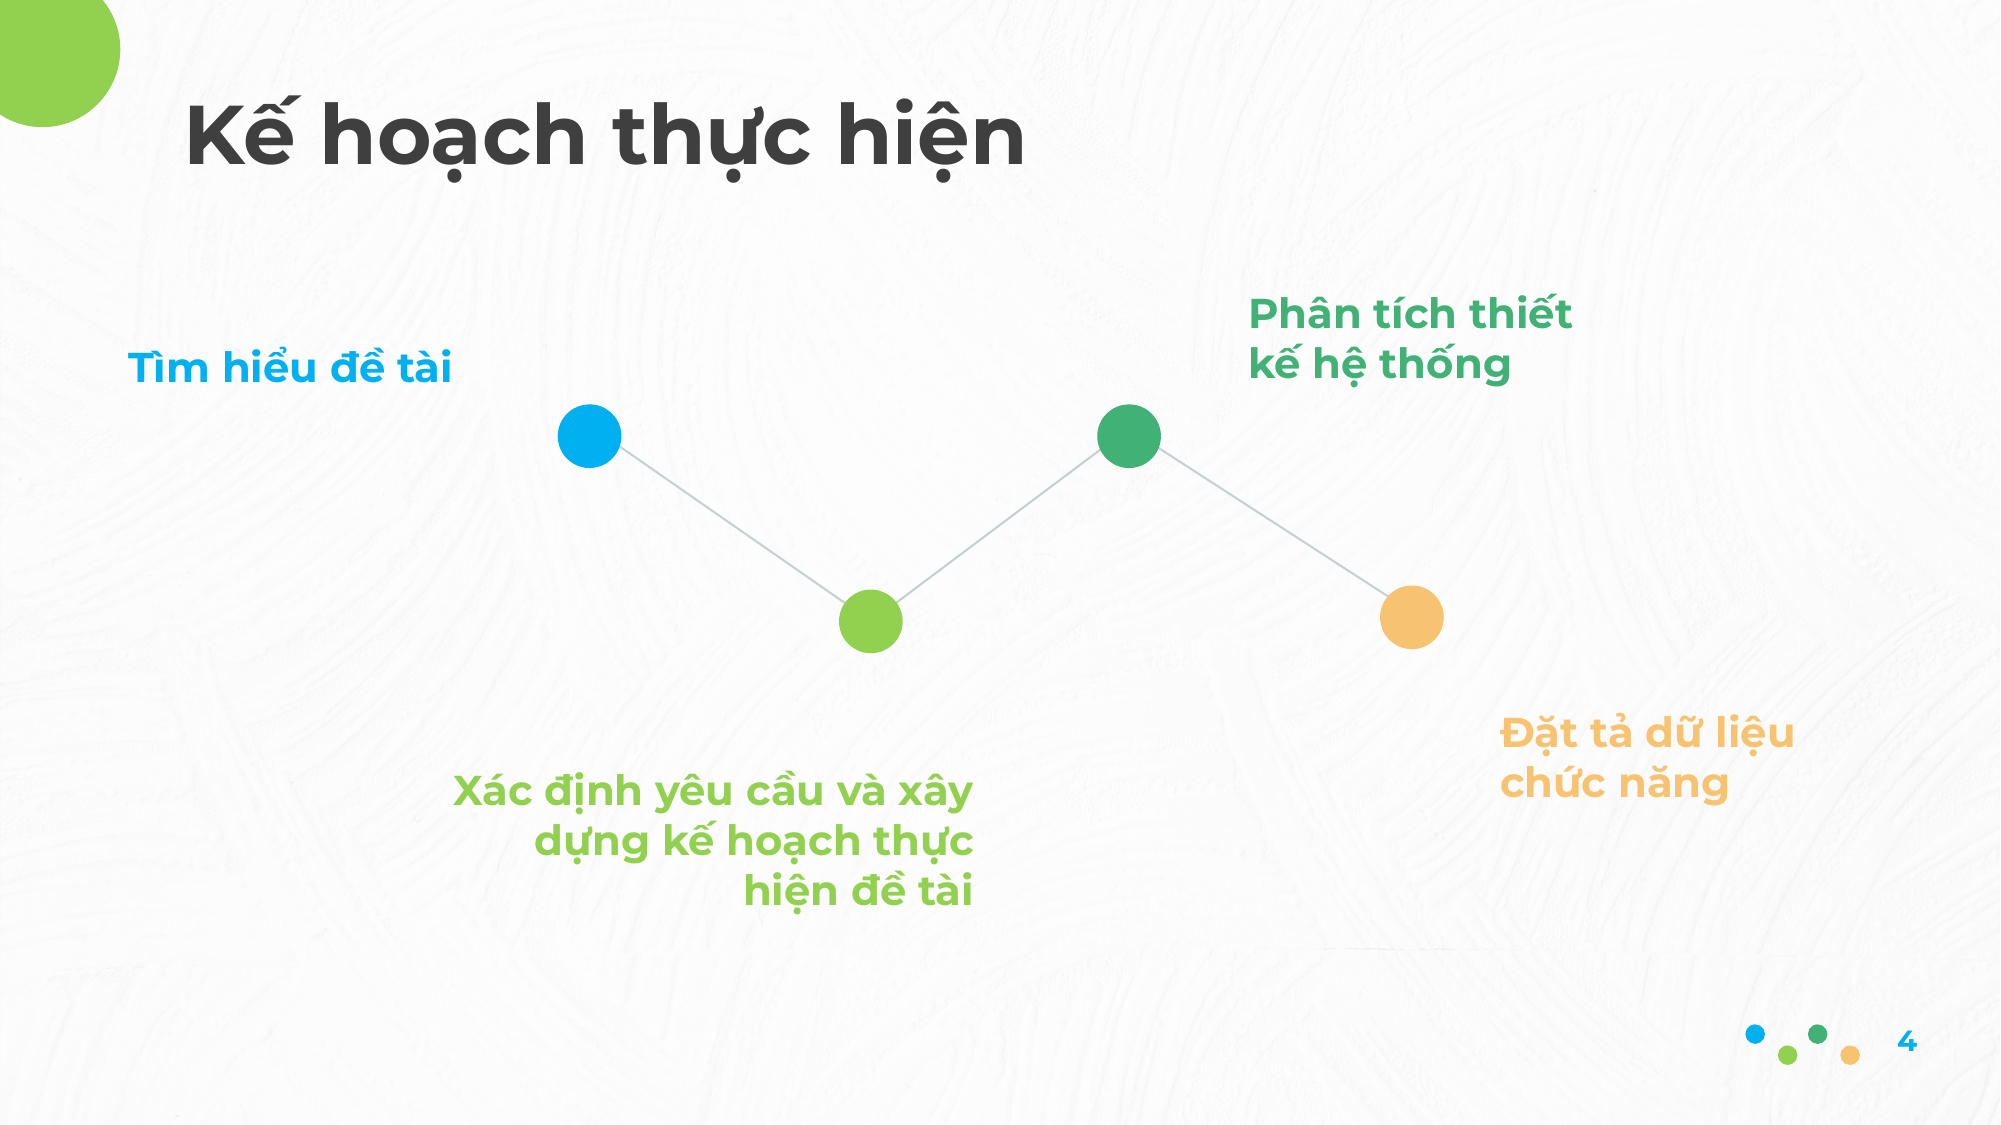

Kế hoạch thực hiện
Phân tích thiết kế hệ thống

Tìm hiểu đề tài

Đặt tả dữ liệu chức năng
Xác định yêu cầu và xây dựng kế hoạch thực hiện đề tài
4